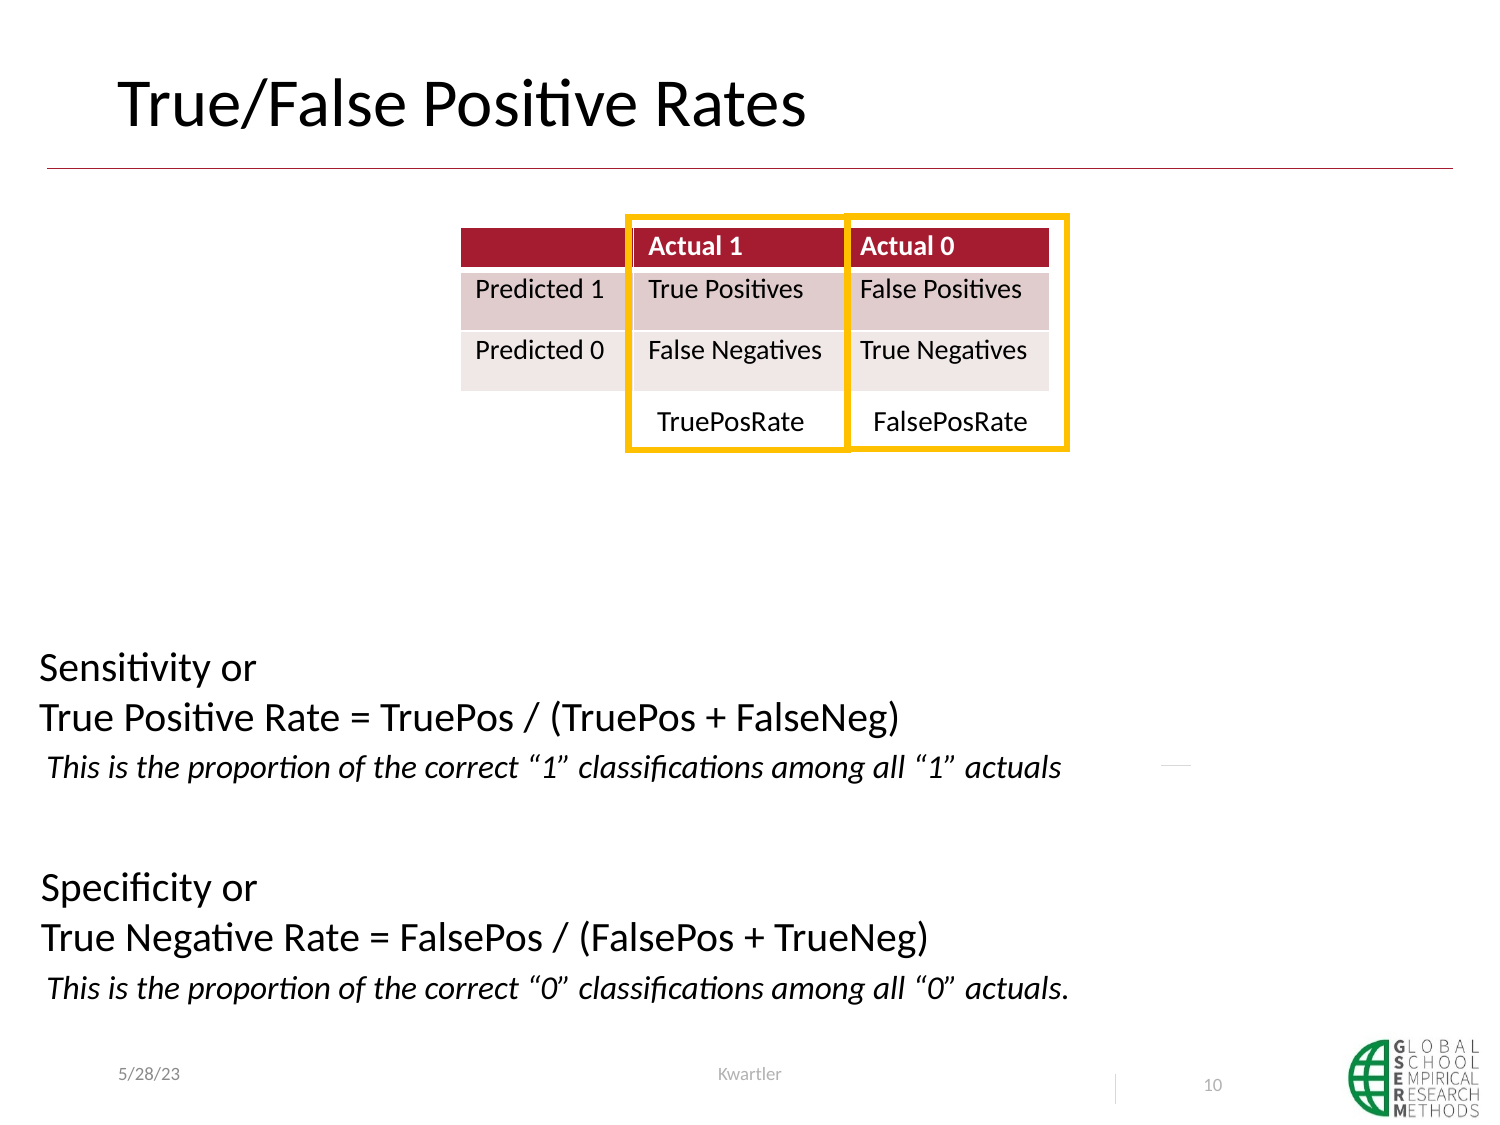

# True/False Positive Rates

|  | Actual 1 | Actual 0 |
| --- | --- | --- |
| Predicted 1 | True Positives | False Positives |
| Predicted 0 | False Negatives | True Negatives |
TruePosRate
FalsePosRate
Sensitivity or
True Positive Rate = TruePos / (TruePos + FalseNeg)
This is the proportion of the correct “1” classifications among all “1” actuals
Specificity or
True Negative Rate = FalsePos / (FalsePos + TrueNeg)
This is the proportion of the correct “0” classifications among all “0” actuals.
5/28/23
Kwartler
10